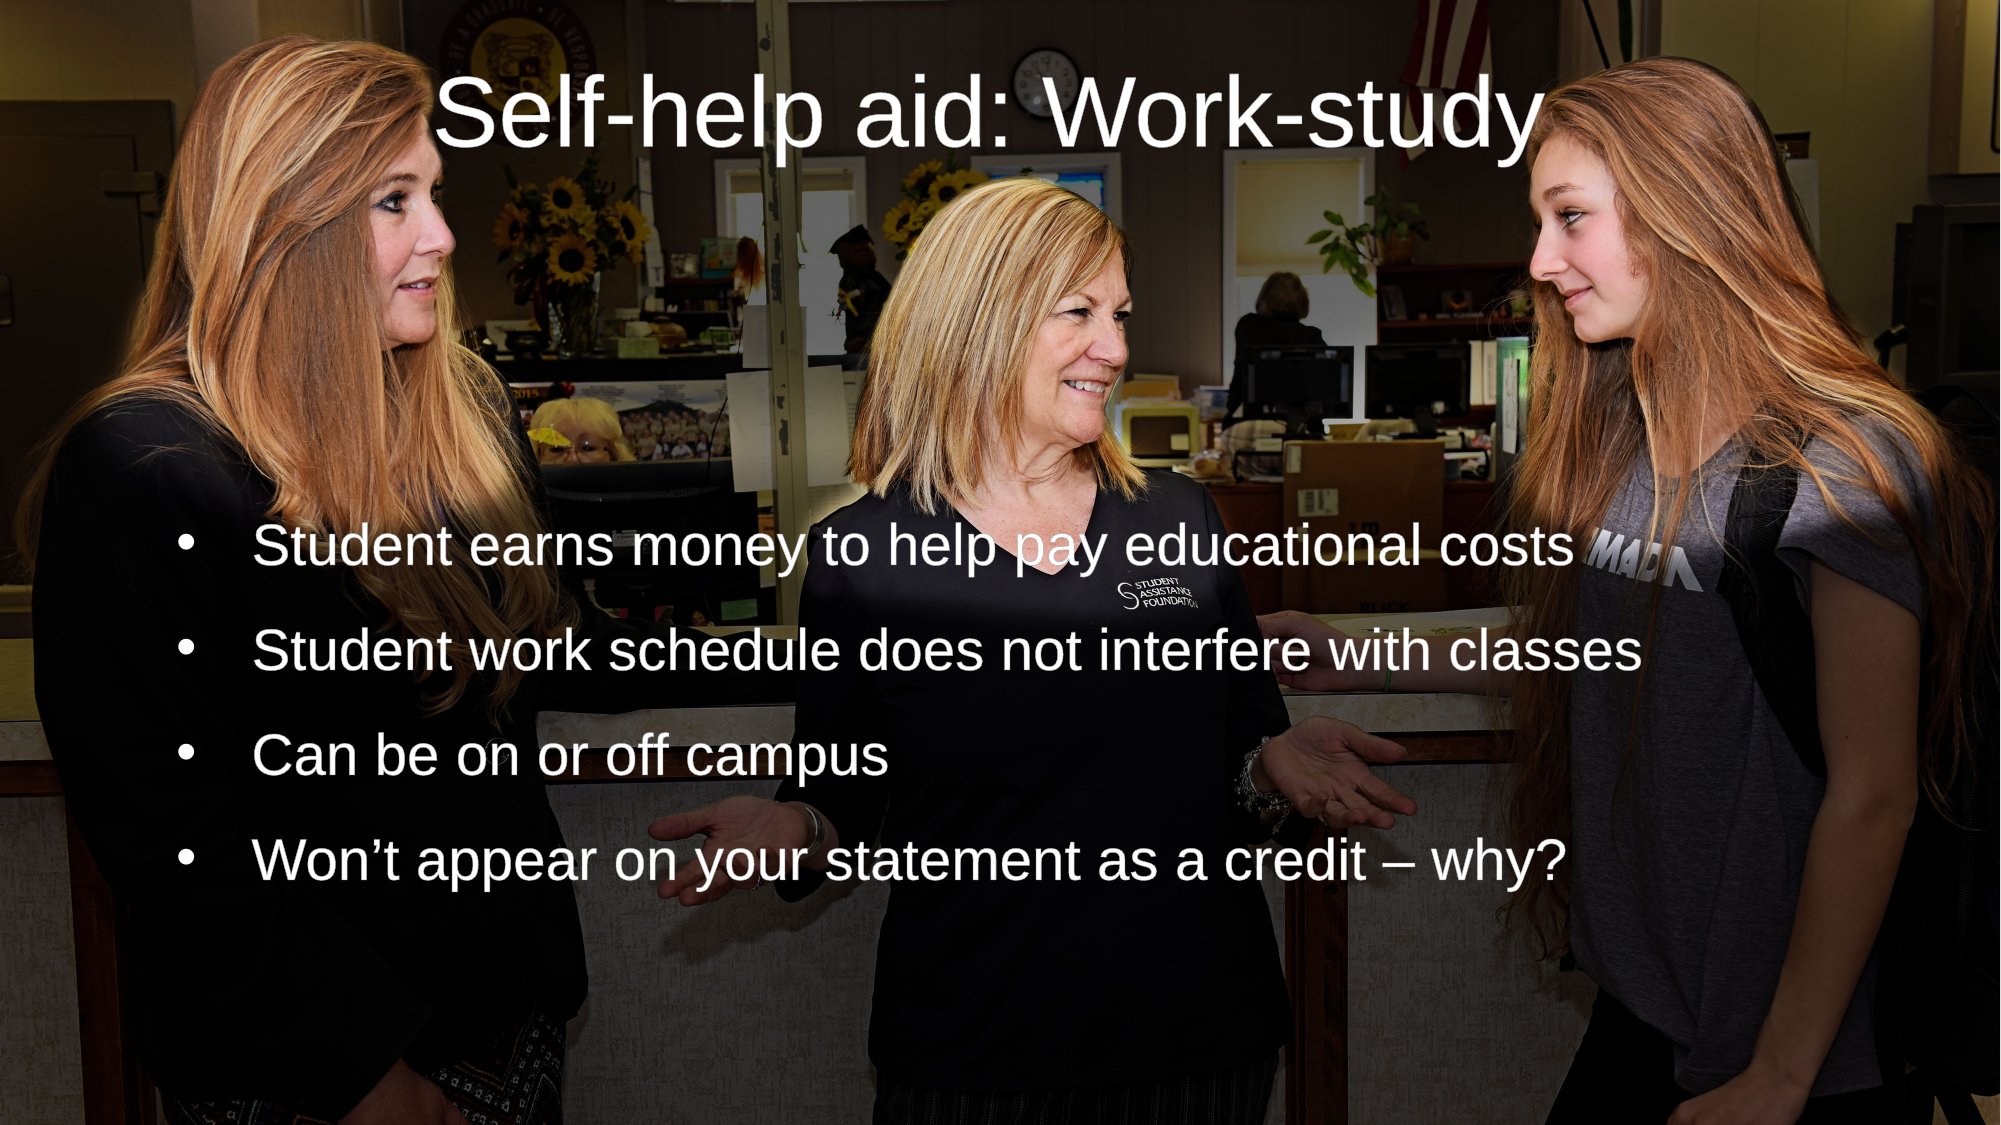

Self-help aid: Work-study
Student earns money to help pay educational costs
Student work schedule does not interfere with classes
Can be on or off campus
Won’t appear on your statement as a credit – why?